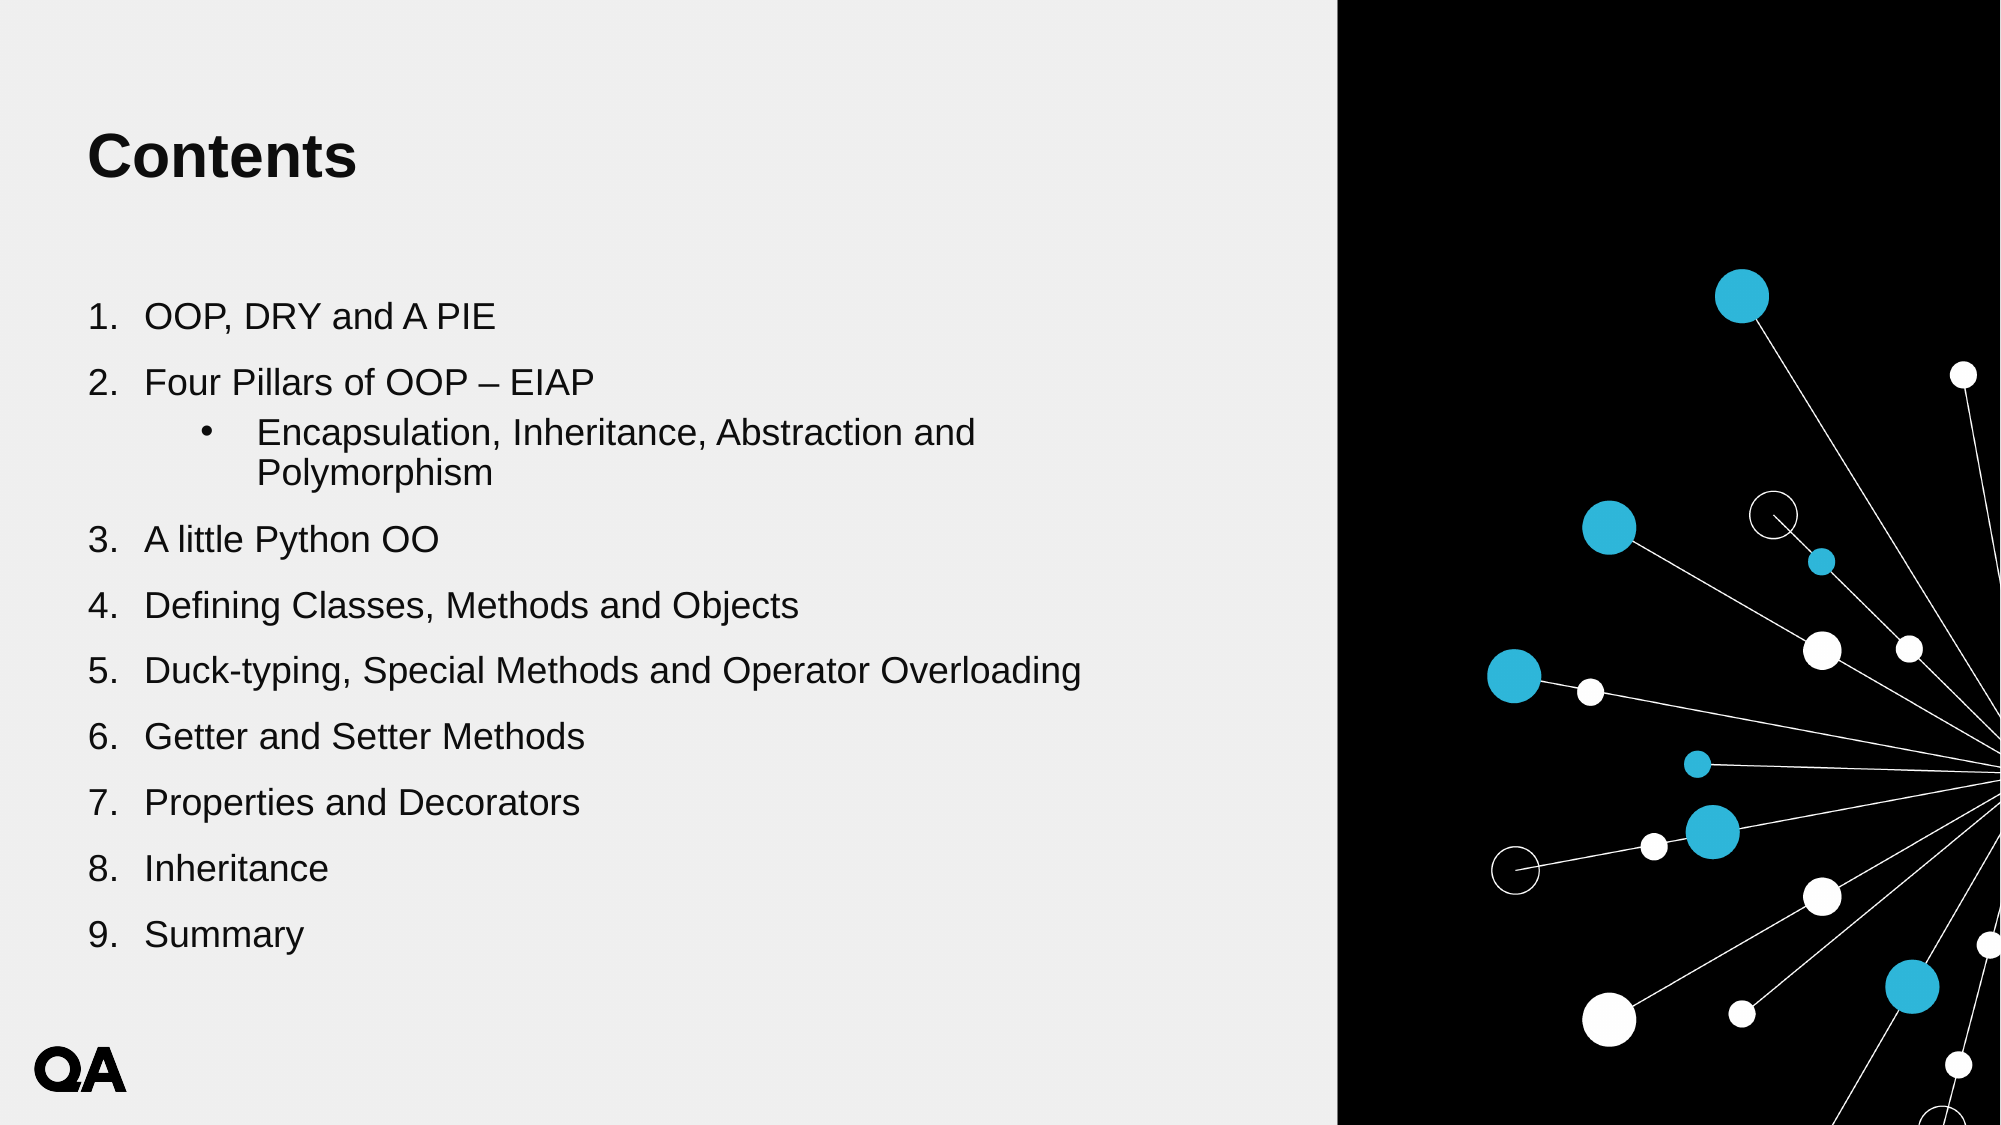

# Contents
OOP, DRY and A PIE
Four Pillars of OOP – EIAP
Encapsulation, Inheritance, Abstraction and Polymorphism
A little Python OO
Defining Classes, Methods and Objects
Duck-typing, Special Methods and Operator Overloading
Getter and Setter Methods
Properties and Decorators
Inheritance
Summary